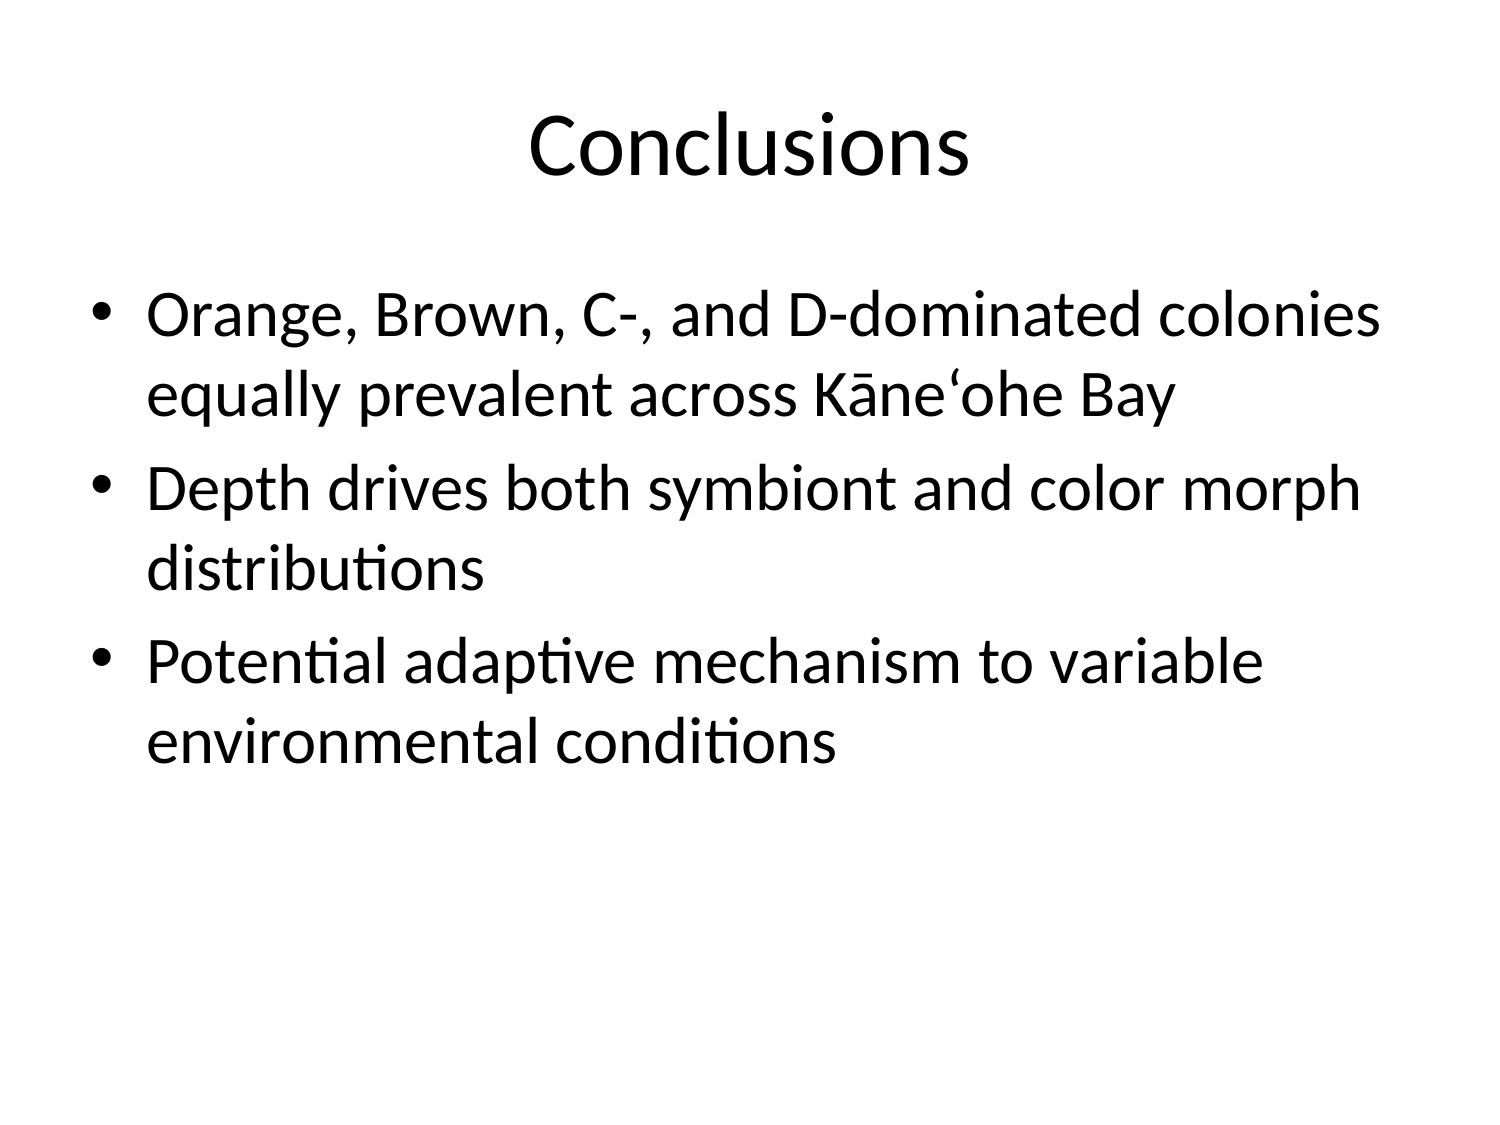

# Conclusions
Orange, Brown, C-, and D-dominated colonies equally prevalent across Kāne‘ohe Bay
Depth drives both symbiont and color morph distributions
Potential adaptive mechanism to variable environmental conditions